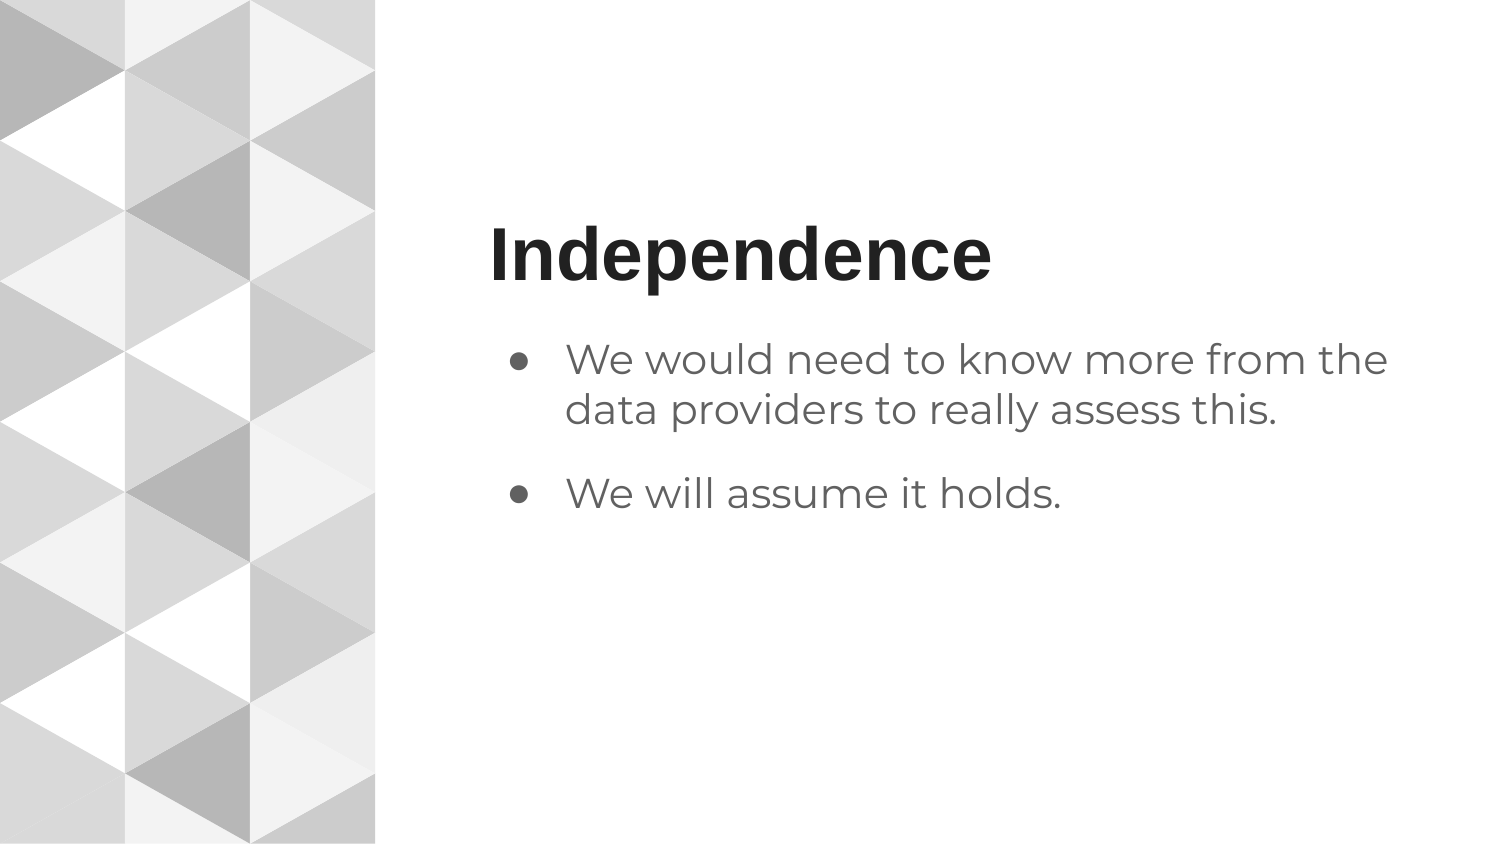

# Independence
We would need to know more from the data providers to really assess this.
We will assume it holds.